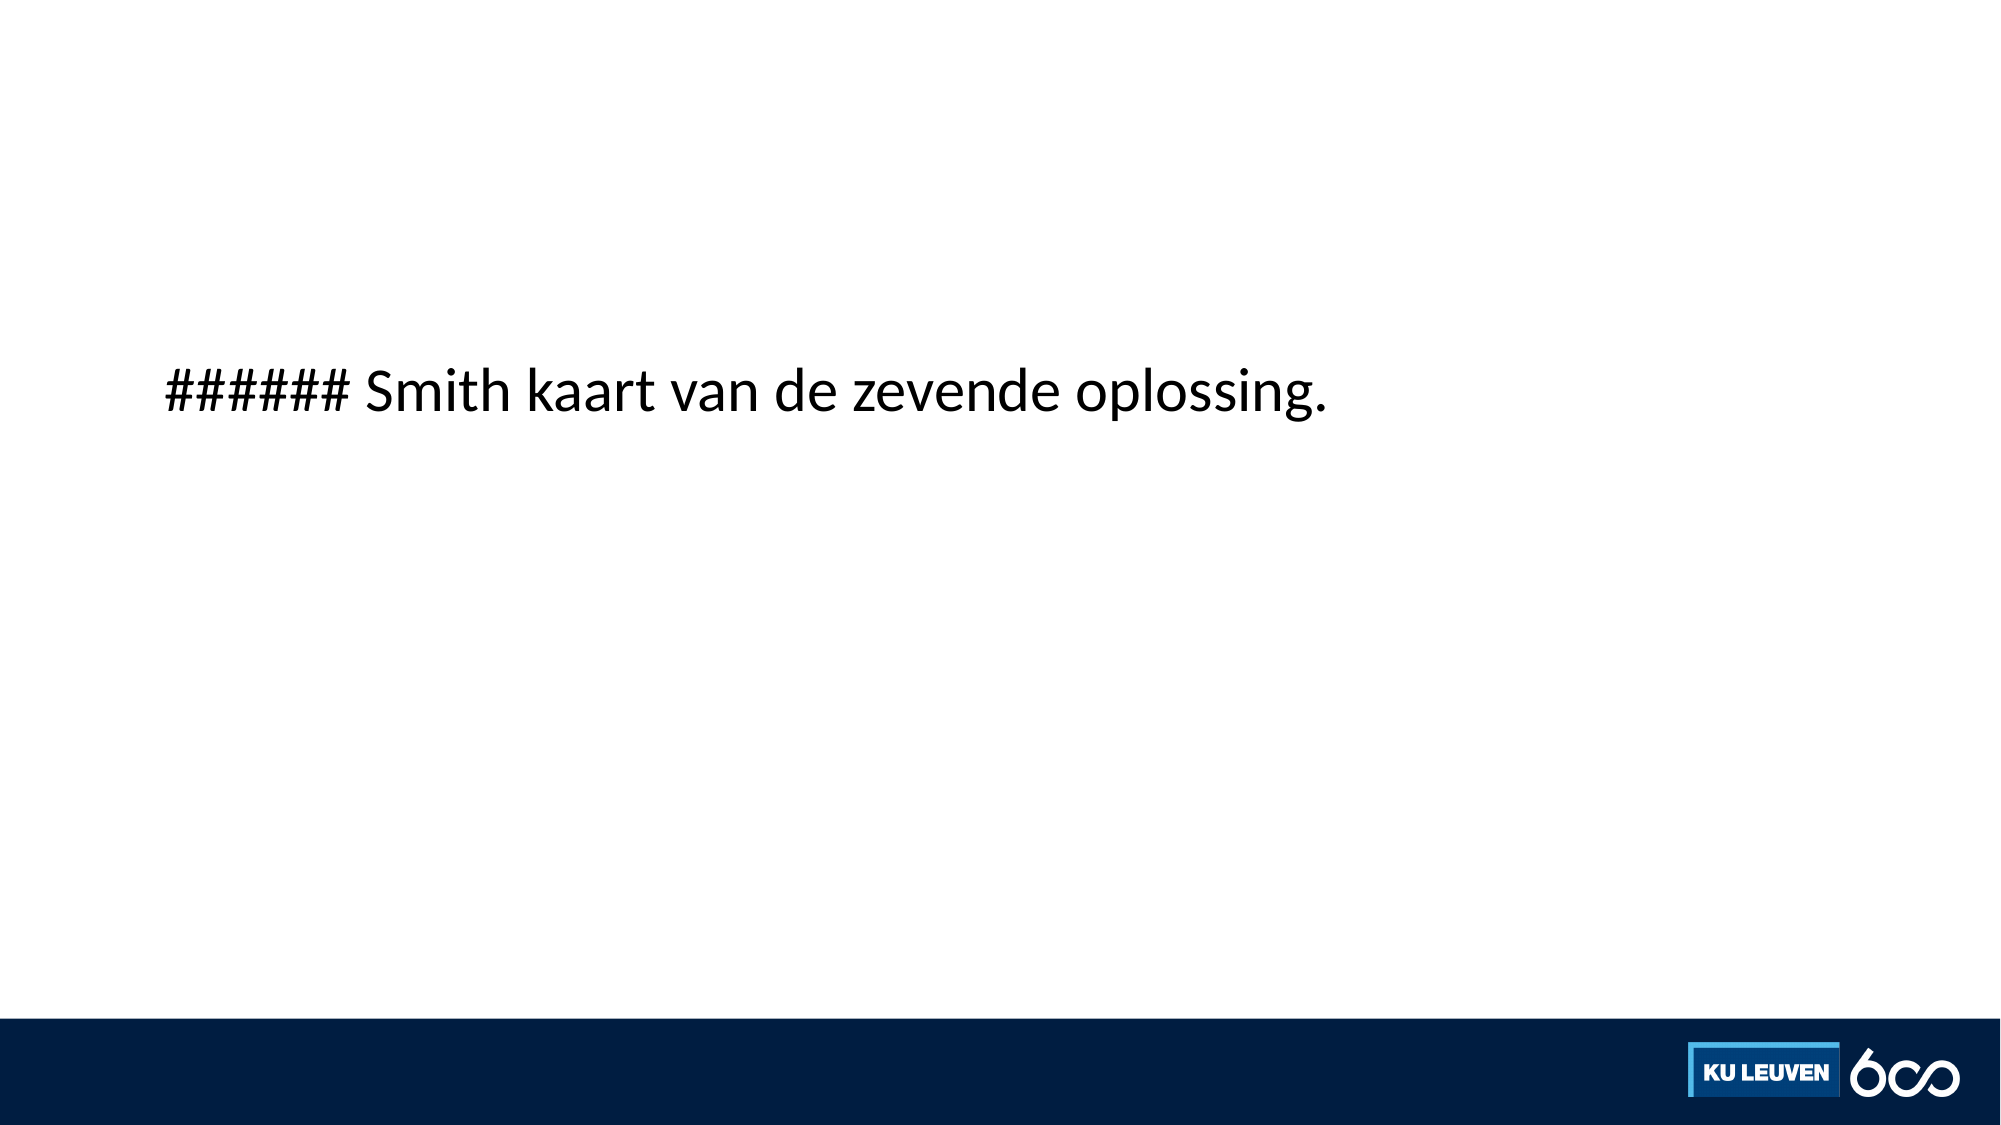

#
###### Smith kaart van de zevende oplossing.